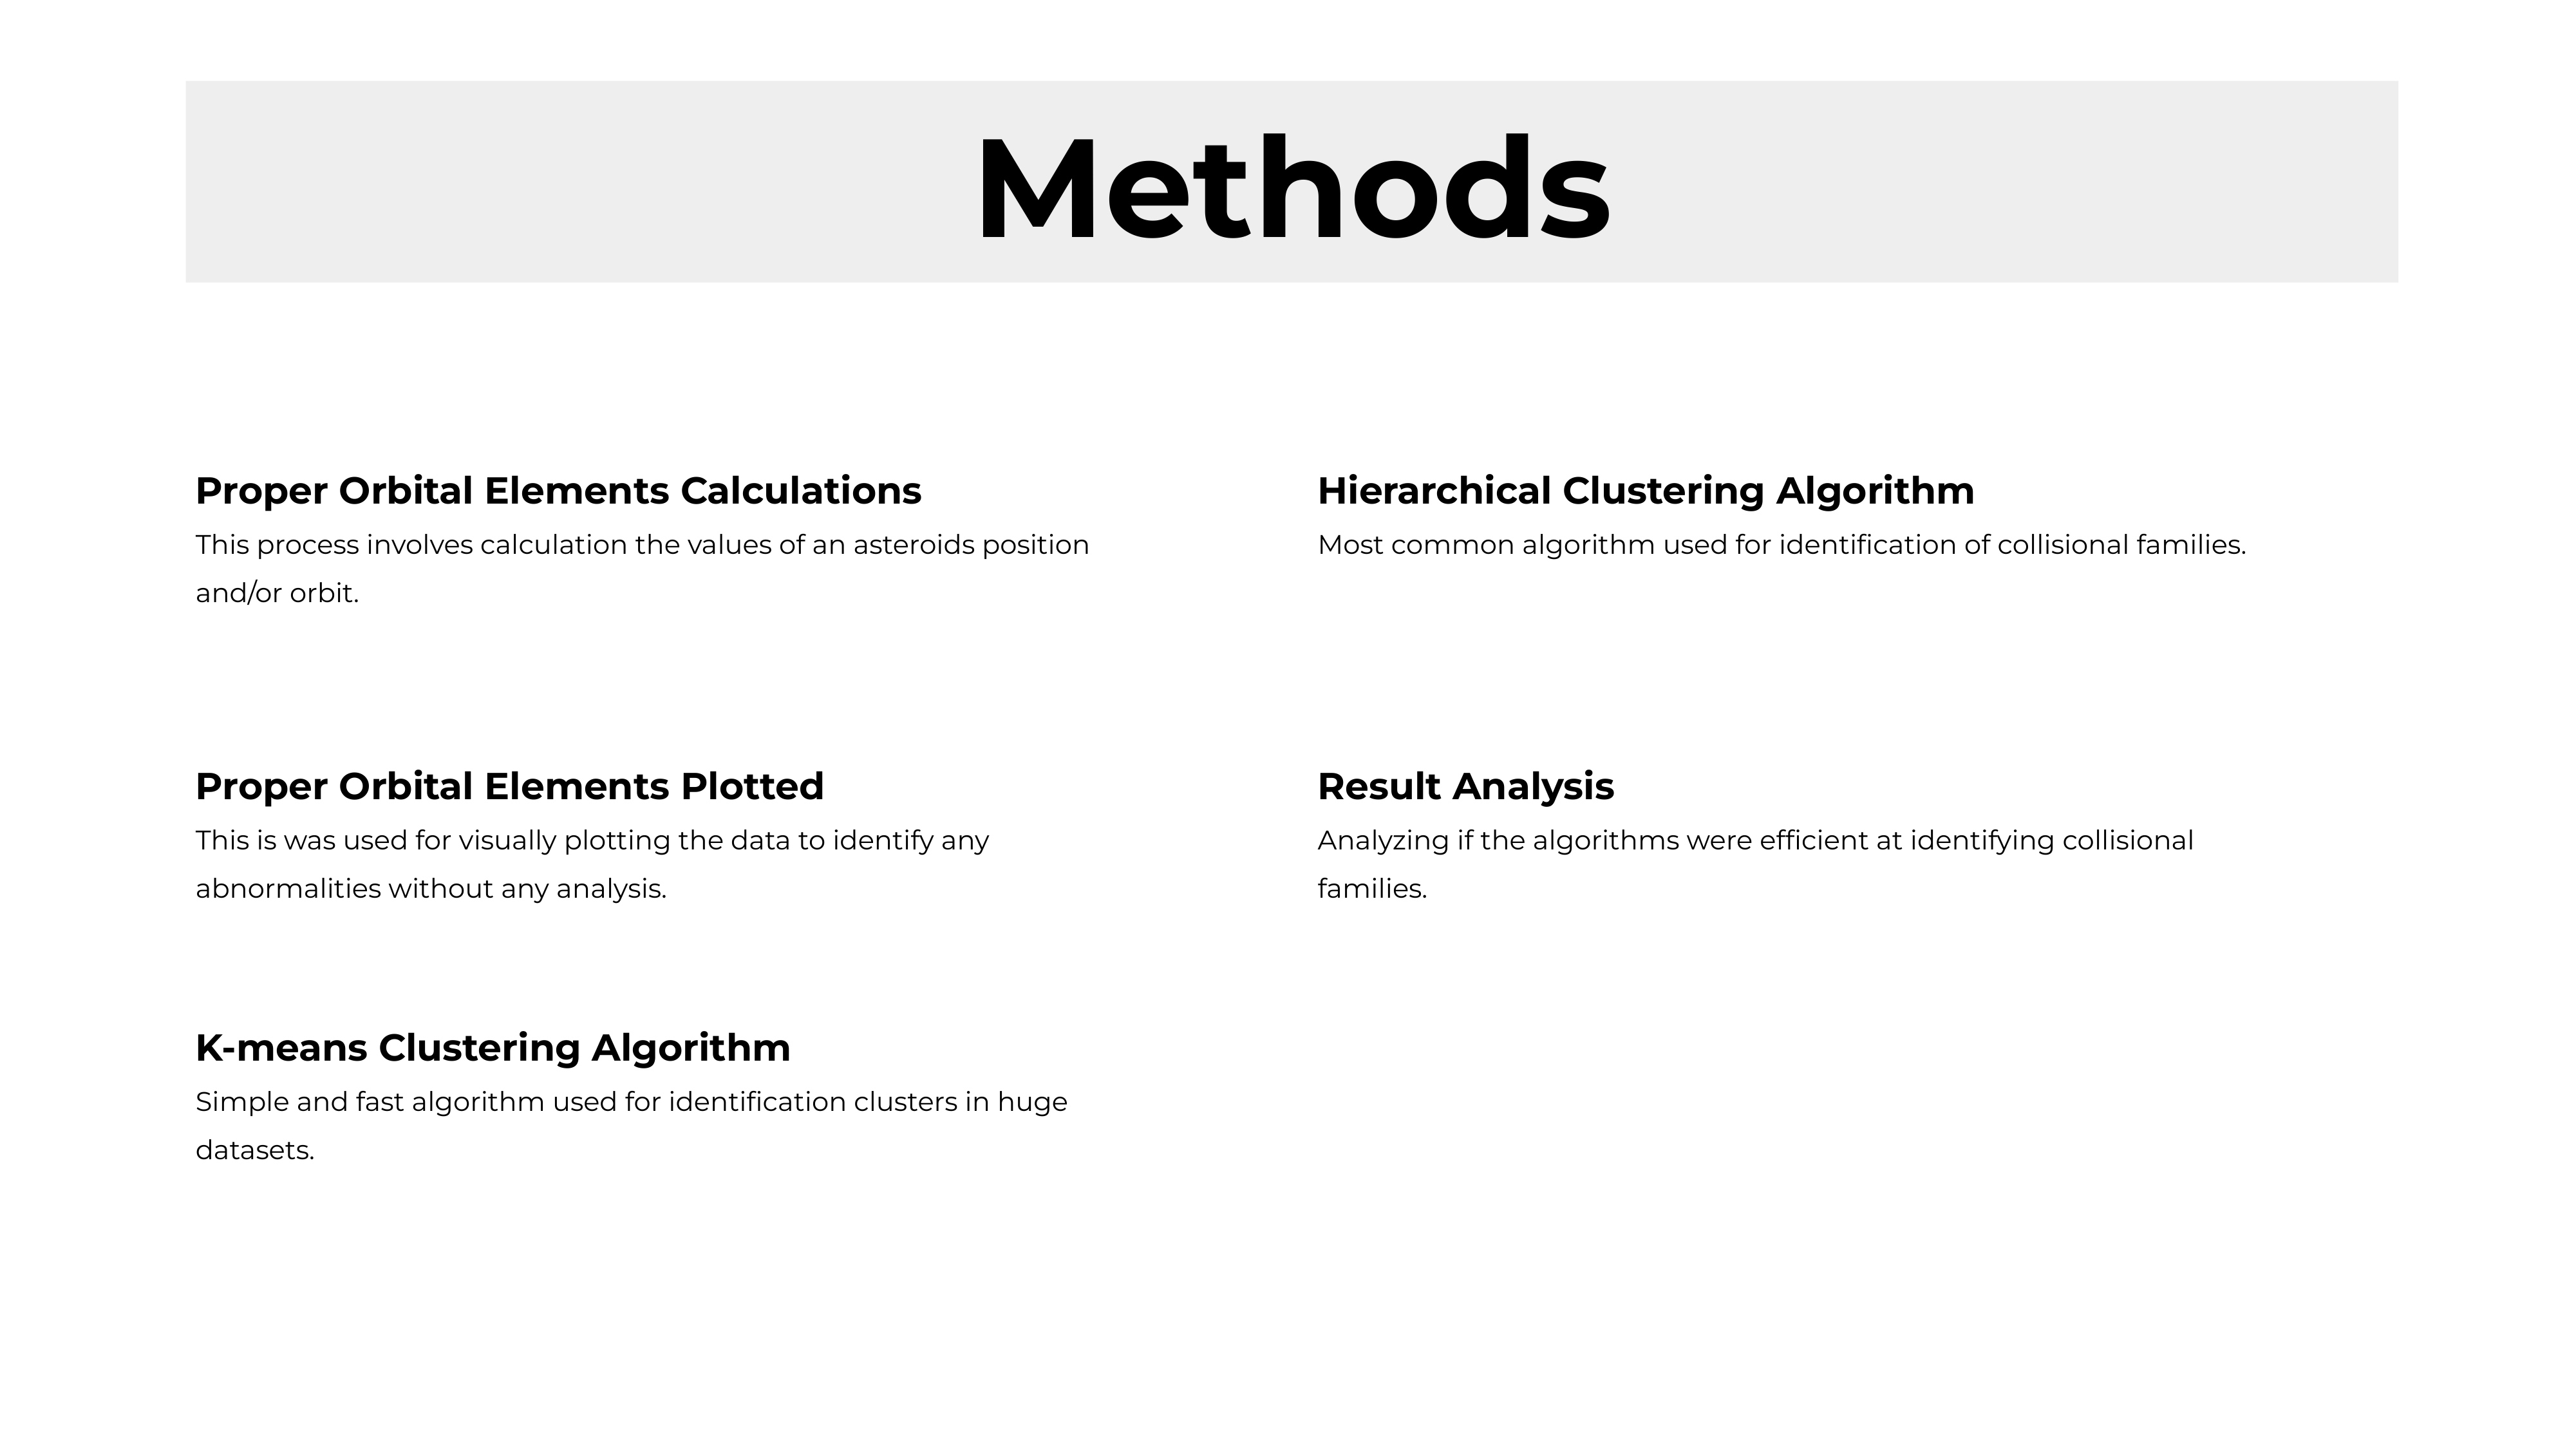

Methods
Proper Orbital Elements Calculations
This process involves calculation the values of an asteroids position and/or orbit.
Hierarchical Clustering Algorithm
Most common algorithm used for identification of collisional families.
Proper Orbital Elements Plotted
This is was used for visually plotting the data to identify any abnormalities without any analysis.
Result Analysis
Analyzing if the algorithms were efficient at identifying collisional families.
K-means Clustering Algorithm
Simple and fast algorithm used for identification clusters in huge datasets.